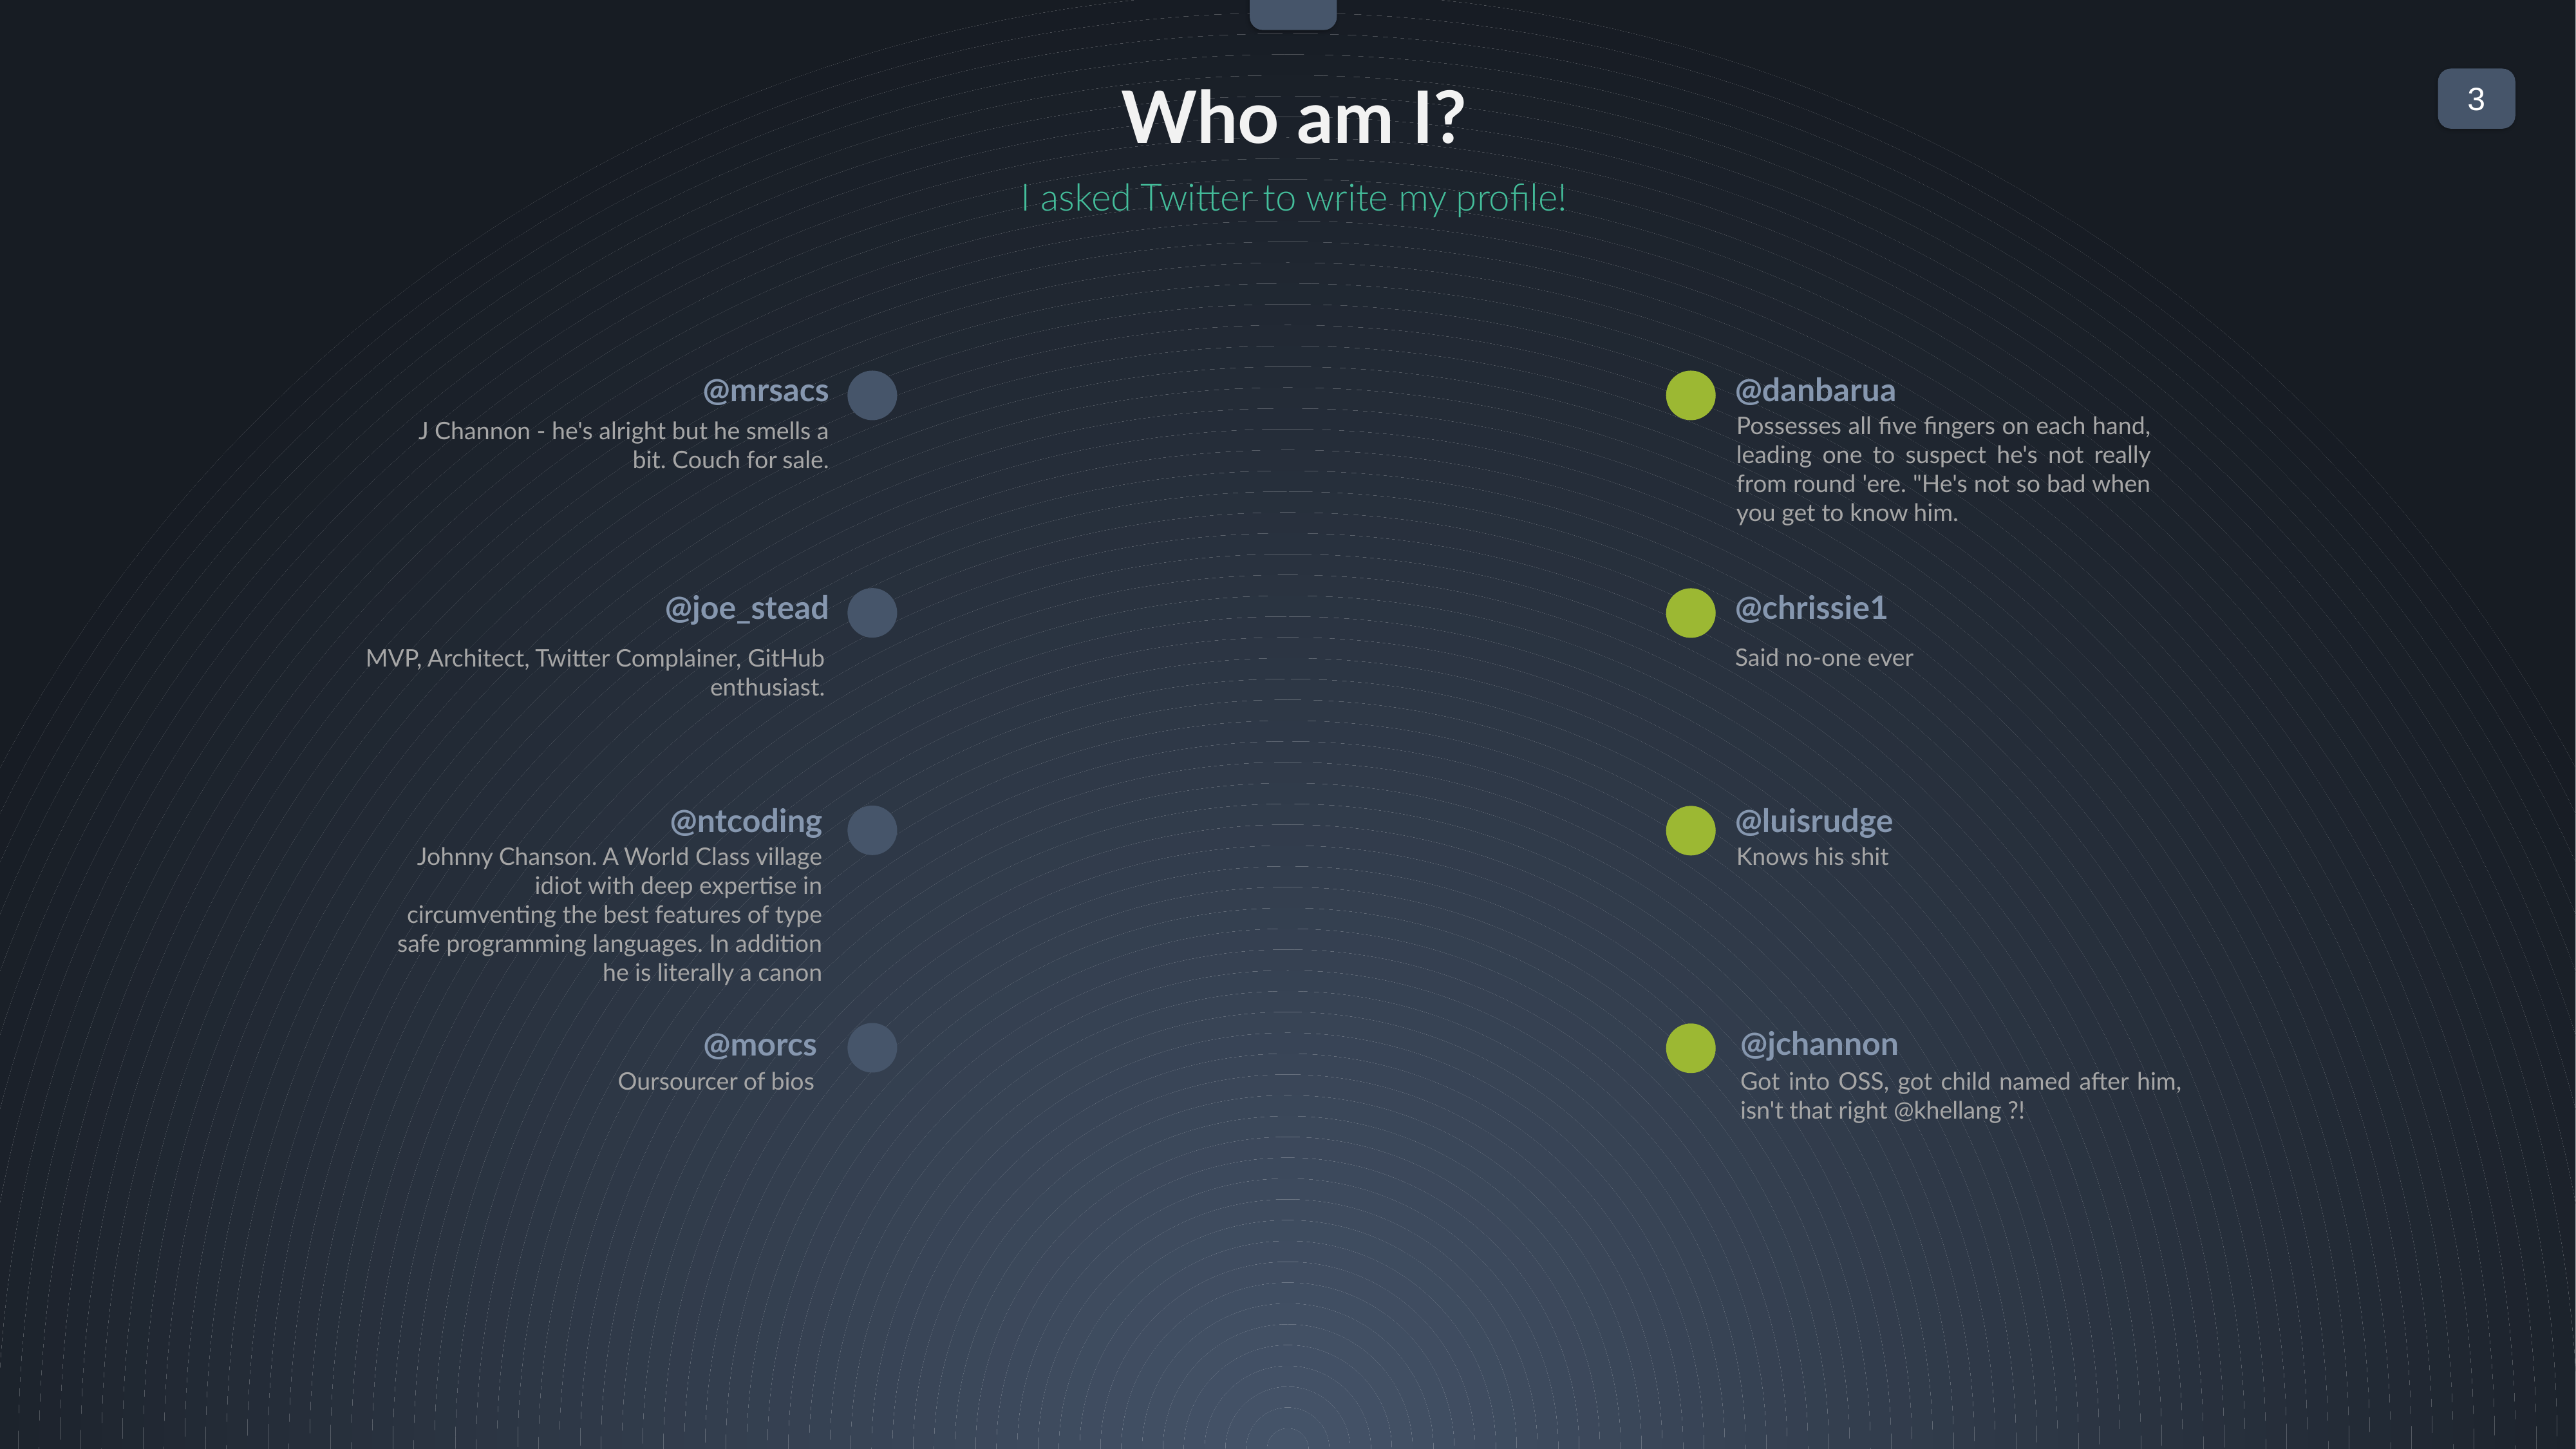

Who am I?
I asked Twitter to write my profile!
@mrsacs
@danbarua

Possesses all five fingers on each hand, leading one to suspect he's not really from round 'ere. "He's not so bad when you get to know him.
J Channon - he's alright but he smells a bit. Couch for sale.
@joe_stead
@chrissie1

Said no-one ever
MVP, Architect, Twitter Complainer, GitHub enthusiast.
@ntcoding
@luisrudge

Johnny Chanson. A World Class village idiot with deep expertise in circumventing the best features of type safe programming languages. In addition he is literally a canon
Knows his shit

@jchannon
@morcs

Oursourcer of bios
Got into OSS, got child named after him, isn't that right @khellang ?!